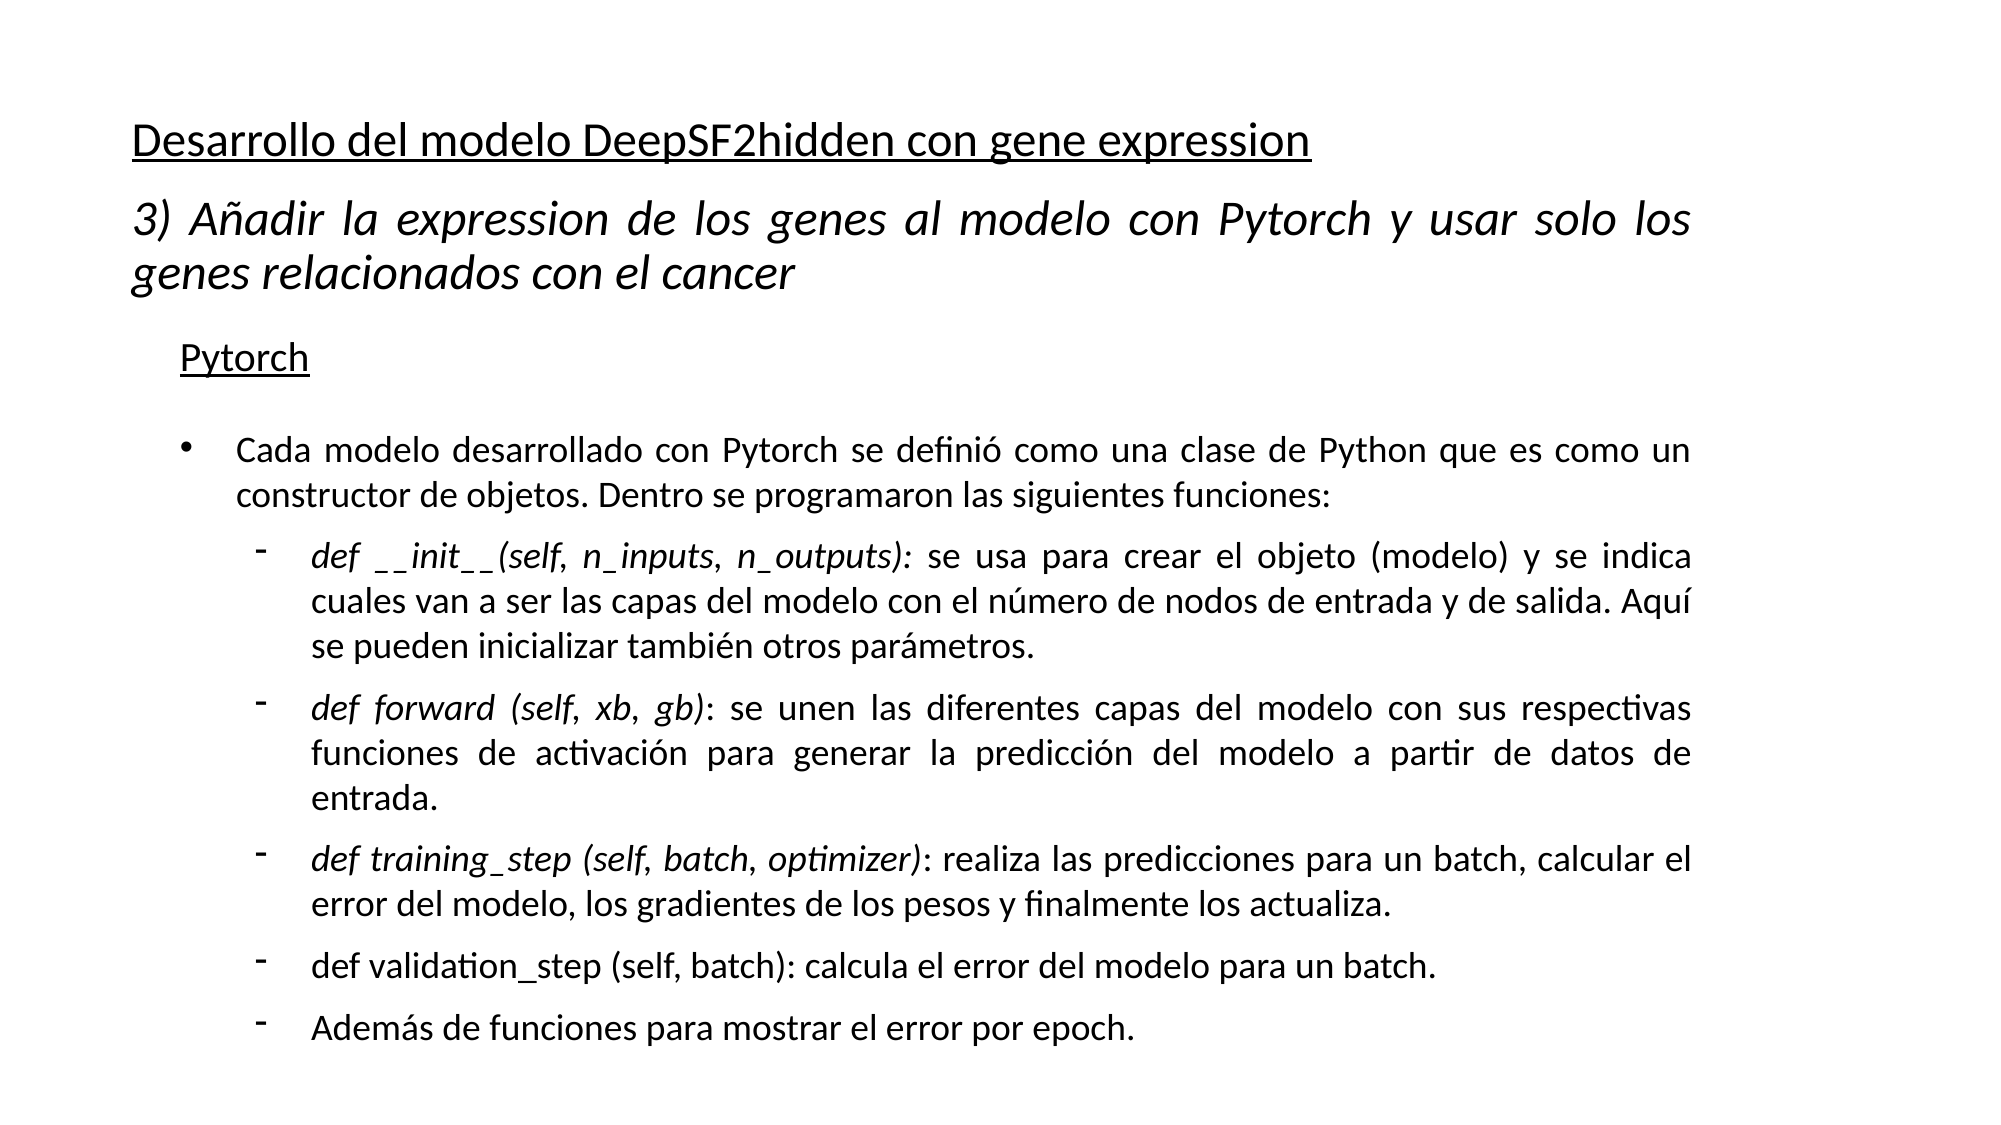

Desarrollo del modelo DeepSF2hidden con gene expression
3) Añadir la expression de los genes al modelo con Pytorch y usar solo los genes relacionados con el cancer
Pytorch

Cada modelo desarrollado con Pytorch se definió como una clase de Python que es como un constructor de objetos. Dentro se programaron las siguientes funciones:
def __init__(self, n_inputs, n_outputs): se usa para crear el objeto (modelo) y se indica cuales van a ser las capas del modelo con el número de nodos de entrada y de salida. Aquí se pueden inicializar también otros parámetros.
def forward (self, xb, gb): se unen las diferentes capas del modelo con sus respectivas funciones de activación para generar la predicción del modelo a partir de datos de entrada.
def training_step (self, batch, optimizer): realiza las predicciones para un batch, calcular el error del modelo, los gradientes de los pesos y finalmente los actualiza.
def validation_step (self, batch): calcula el error del modelo para un batch.
Además de funciones para mostrar el error por epoch.